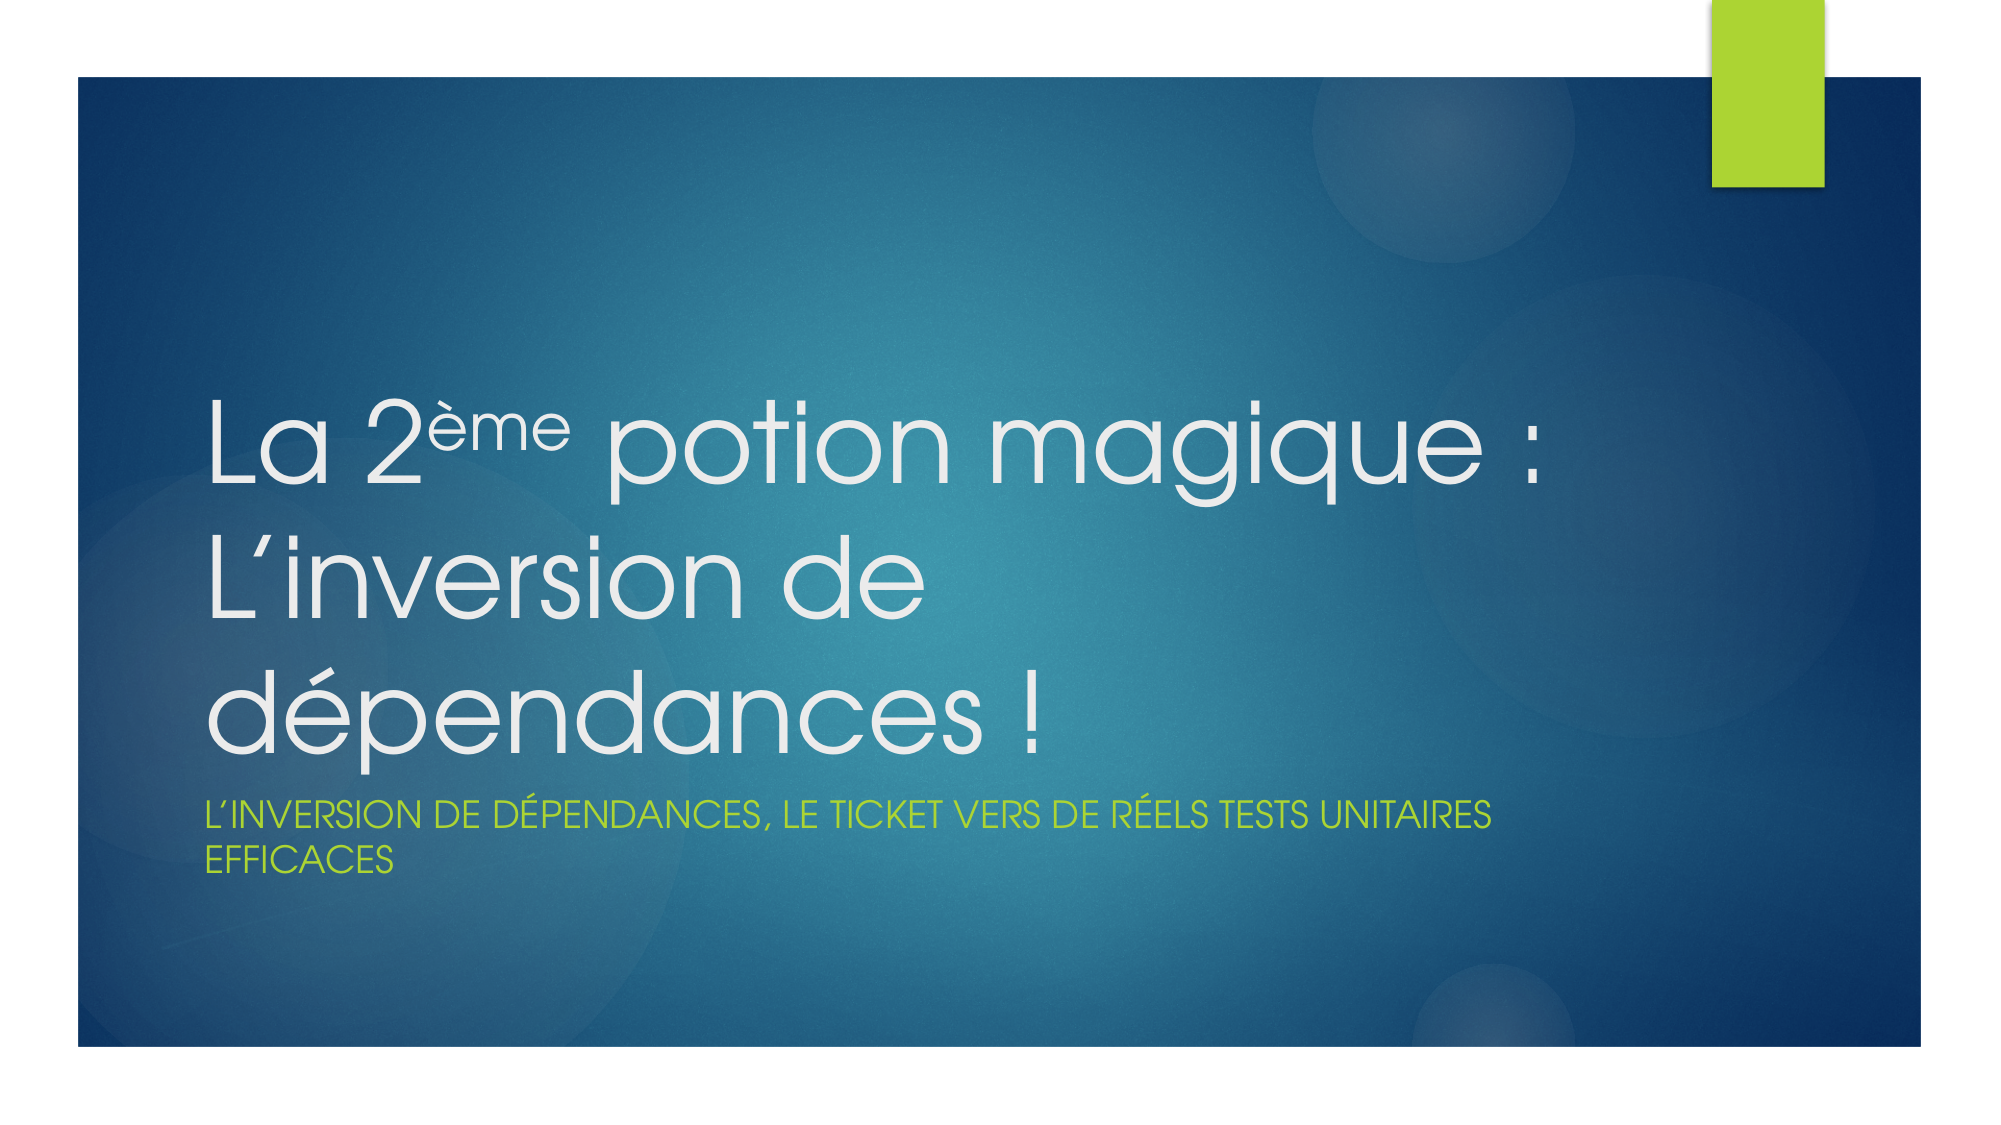

# La 2ème potion magique : L’inversion de dépendances !
L’inversion de dépendances, le ticket vers de réels TESTS unitaires efficaces